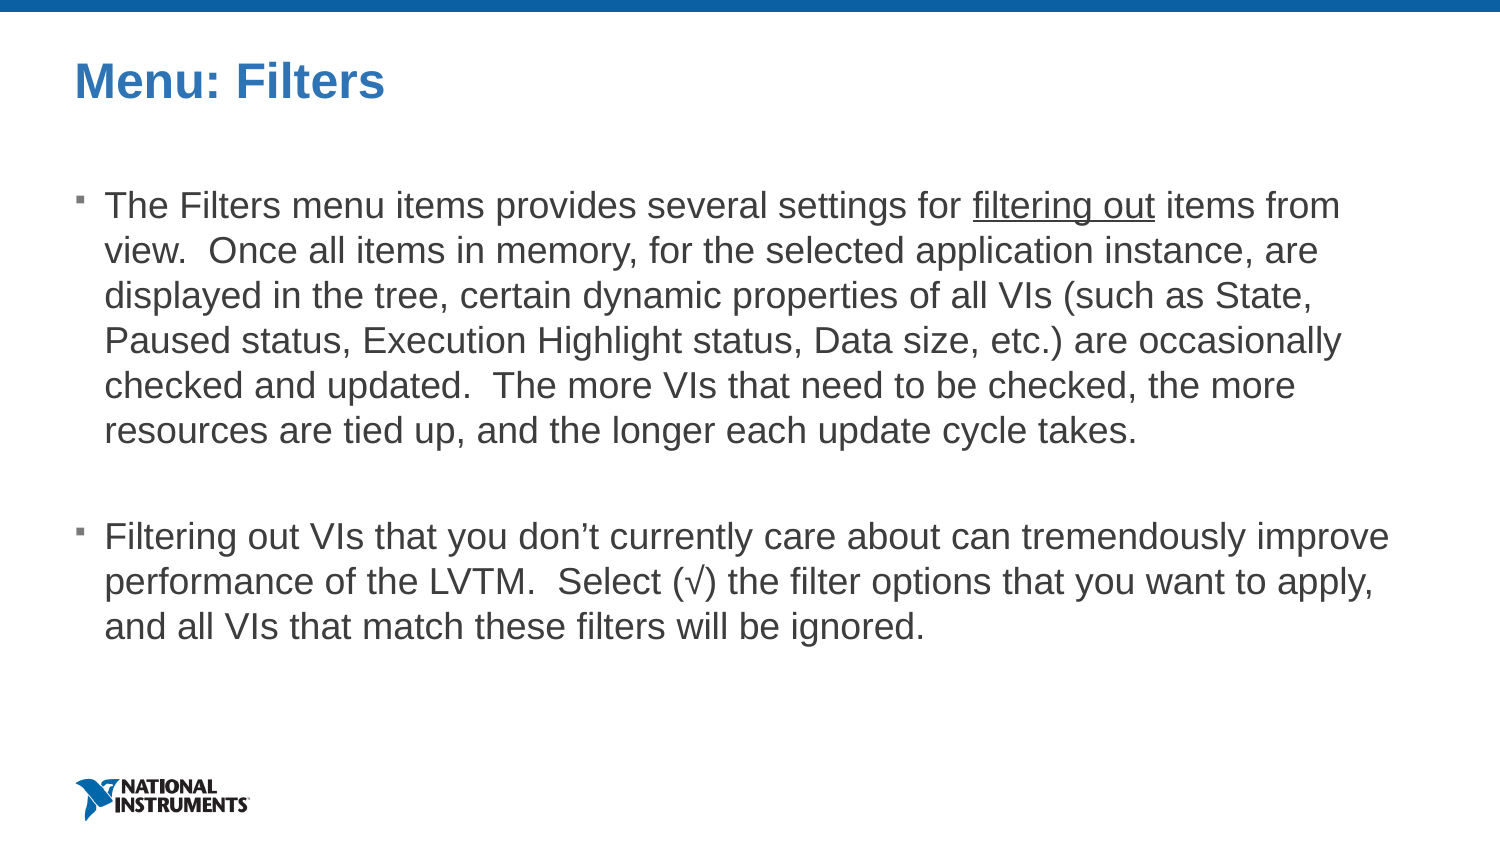

# Menu: Filters

The Filters menu items provides several settings for filtering out items from view.  Once all items in memory, for the selected application instance, are displayed in the tree, certain dynamic properties of all VIs (such as State, Paused status, Execution Highlight status, Data size, etc.) are occasionally checked and updated.  The more VIs that need to be checked, the more resources are tied up, and the longer each update cycle takes.

Filtering out VIs that you don’t currently care about can tremendously improve performance of the LVTM.  Select (√) the filter options that you want to apply, and all VIs that match these filters will be ignored.